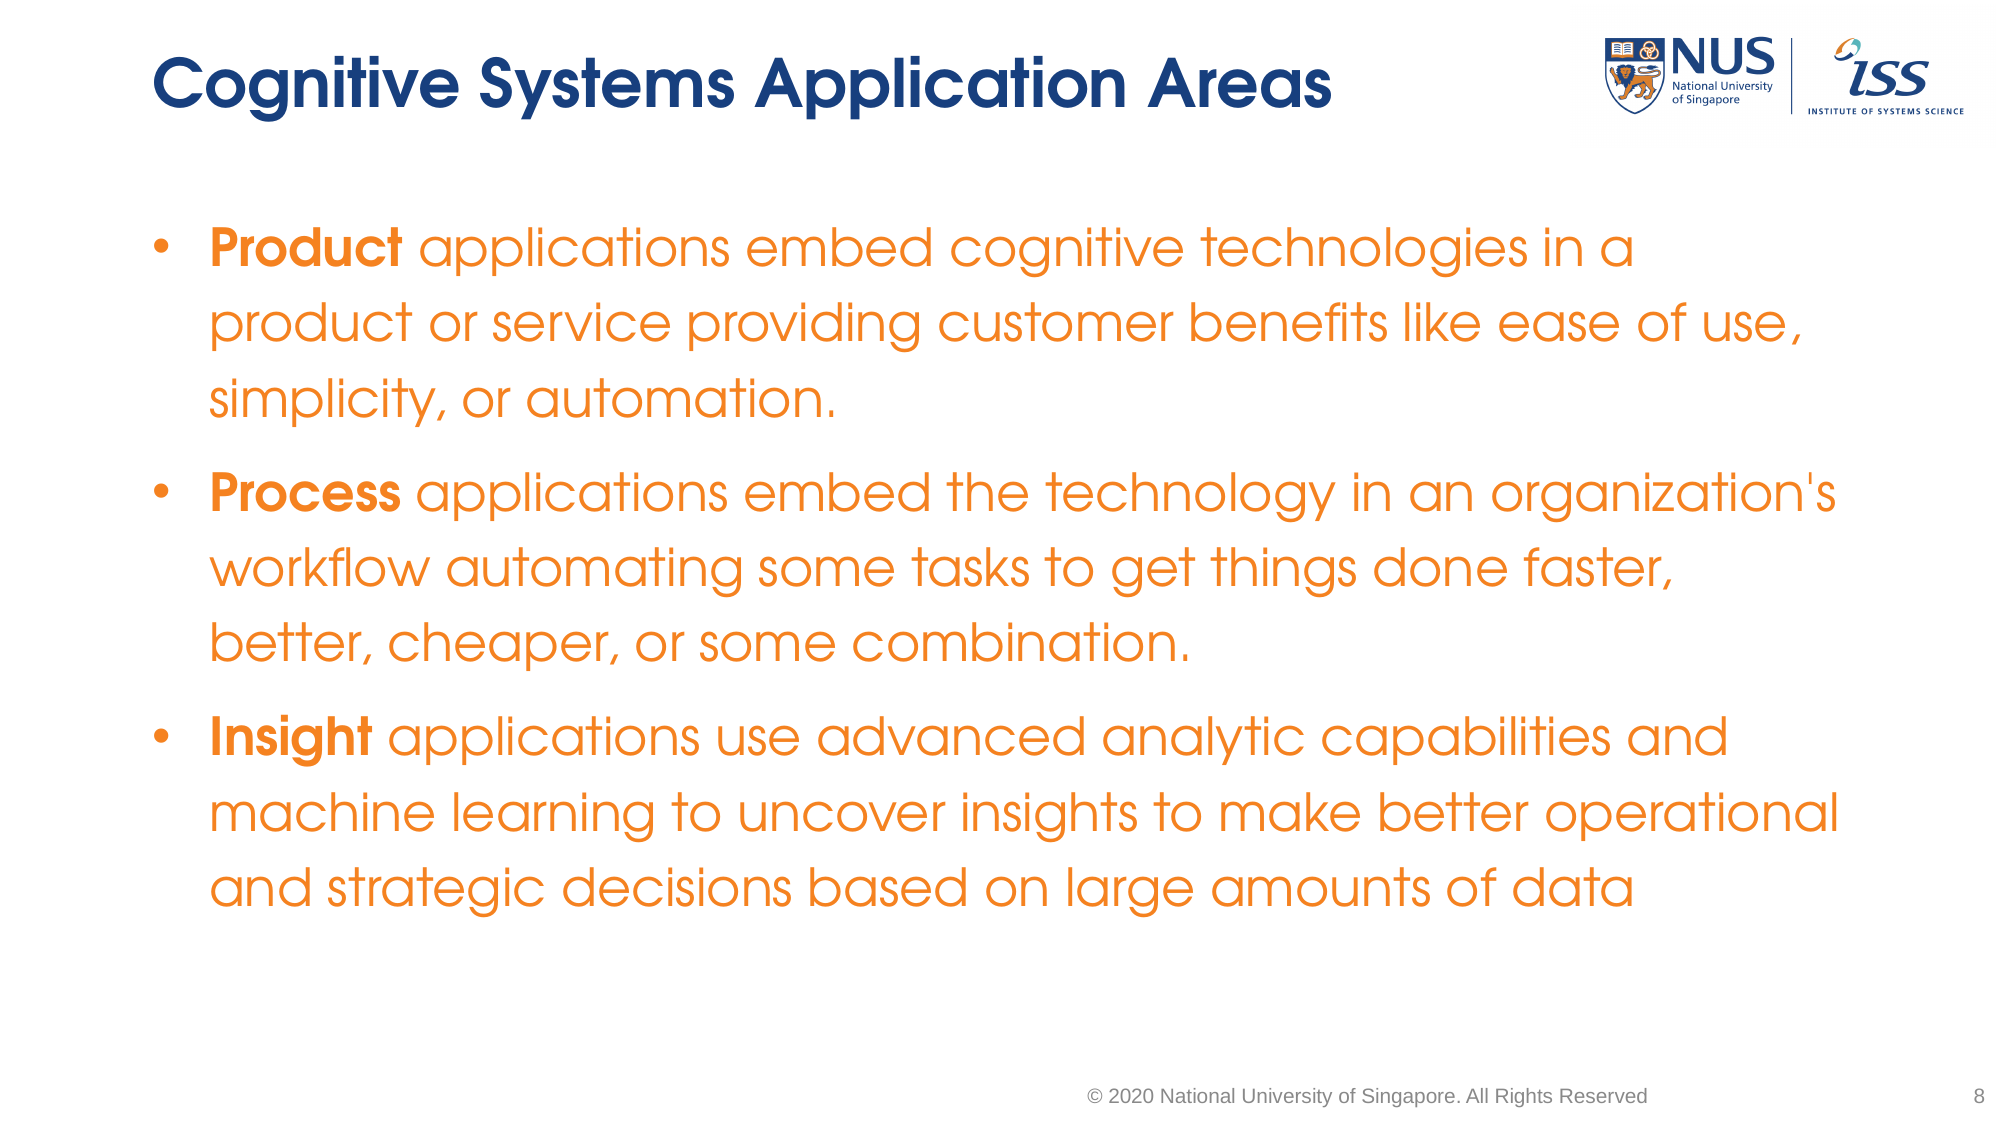

# Cognitive Systems Application Areas
Product applications embed cognitive technologies in a product or service providing customer benefits like ease of use, simplicity, or automation.
Process applications embed the technology in an organization's workflow automating some tasks to get things done faster, better, cheaper, or some combination.
Insight applications use advanced analytic capabilities and machine learning to uncover insights to make better operational and strategic decisions based on large amounts of data

© 2020 National University of Singapore. All Rights Reserved
8